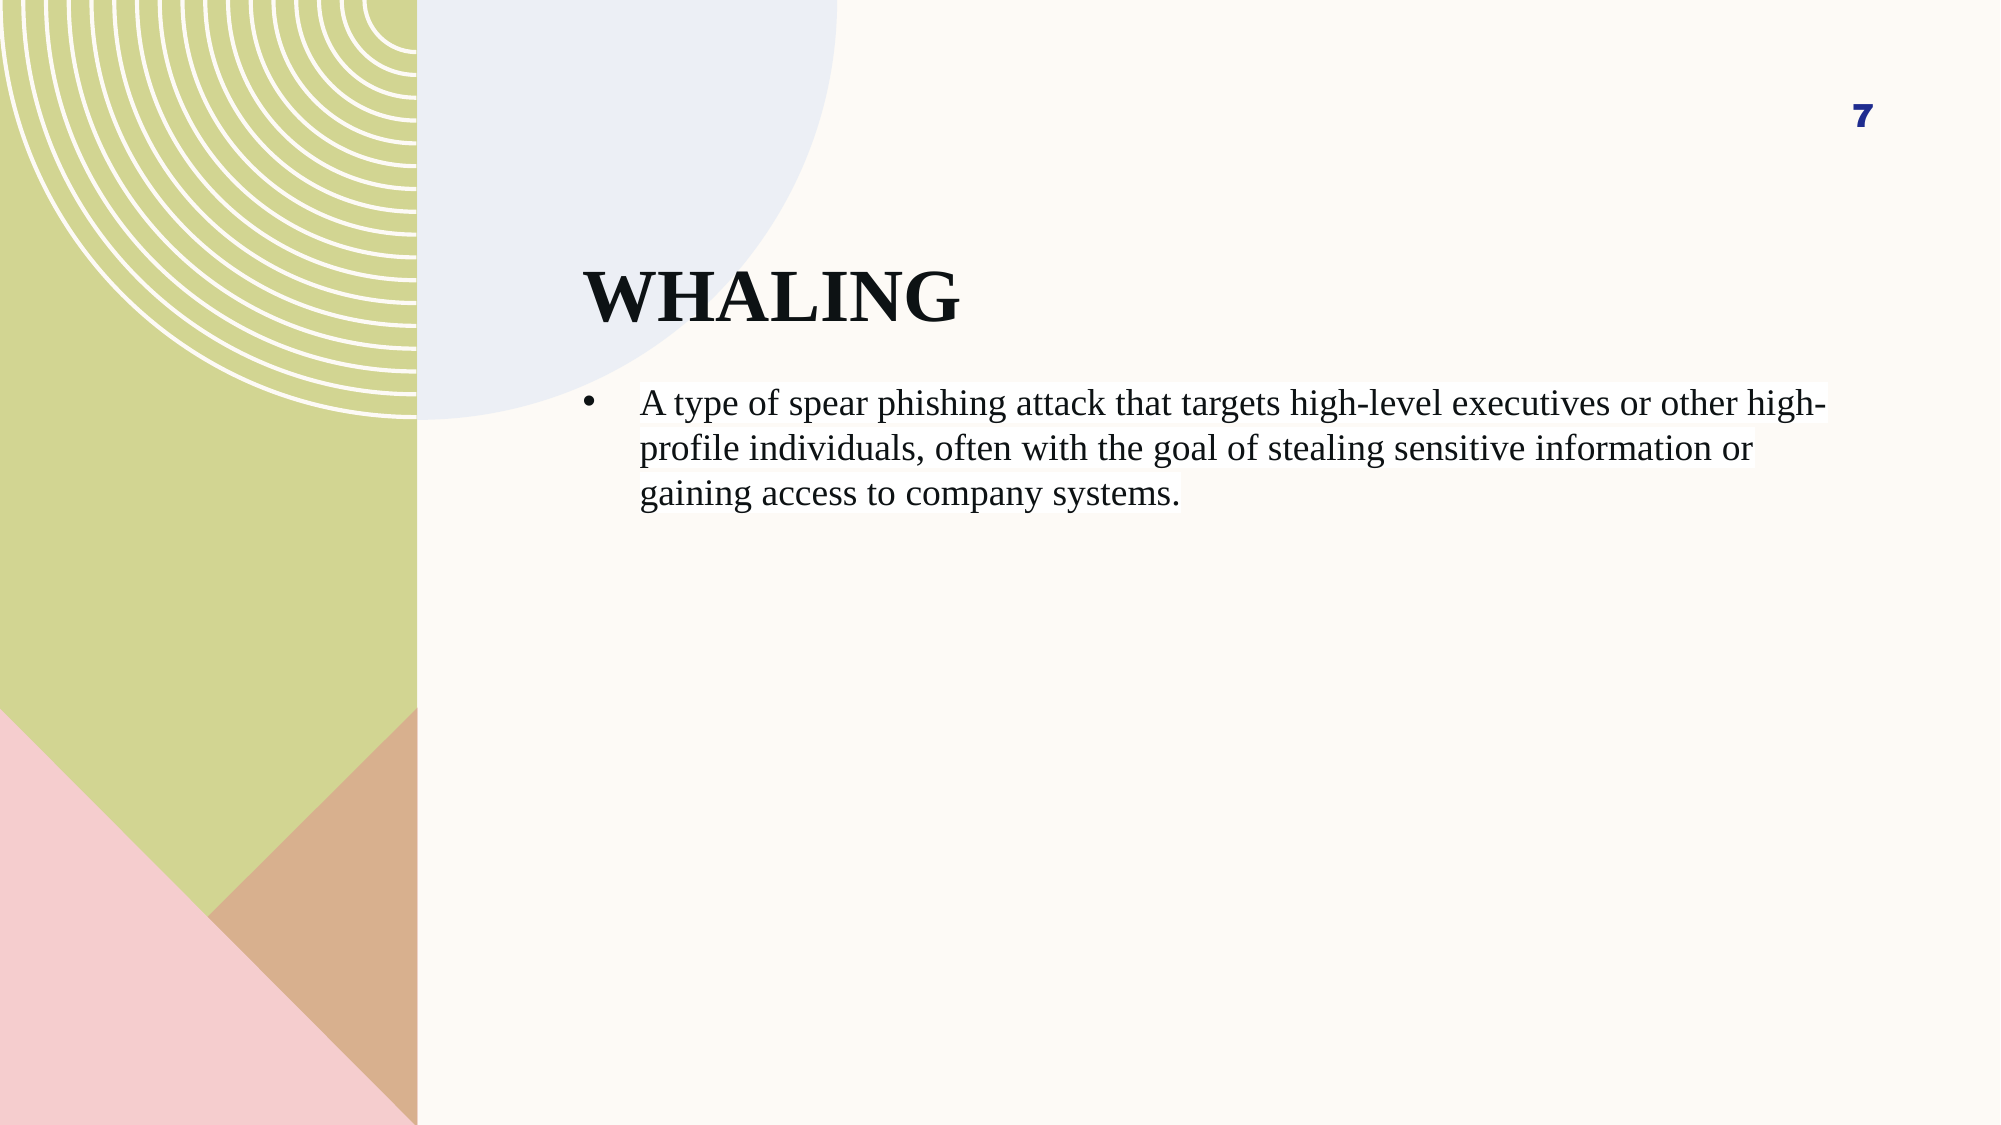

7
# WHALING
A type of spear phishing attack that targets high-level executives or other high-profile individuals, often with the goal of stealing sensitive information or gaining access to company systems.